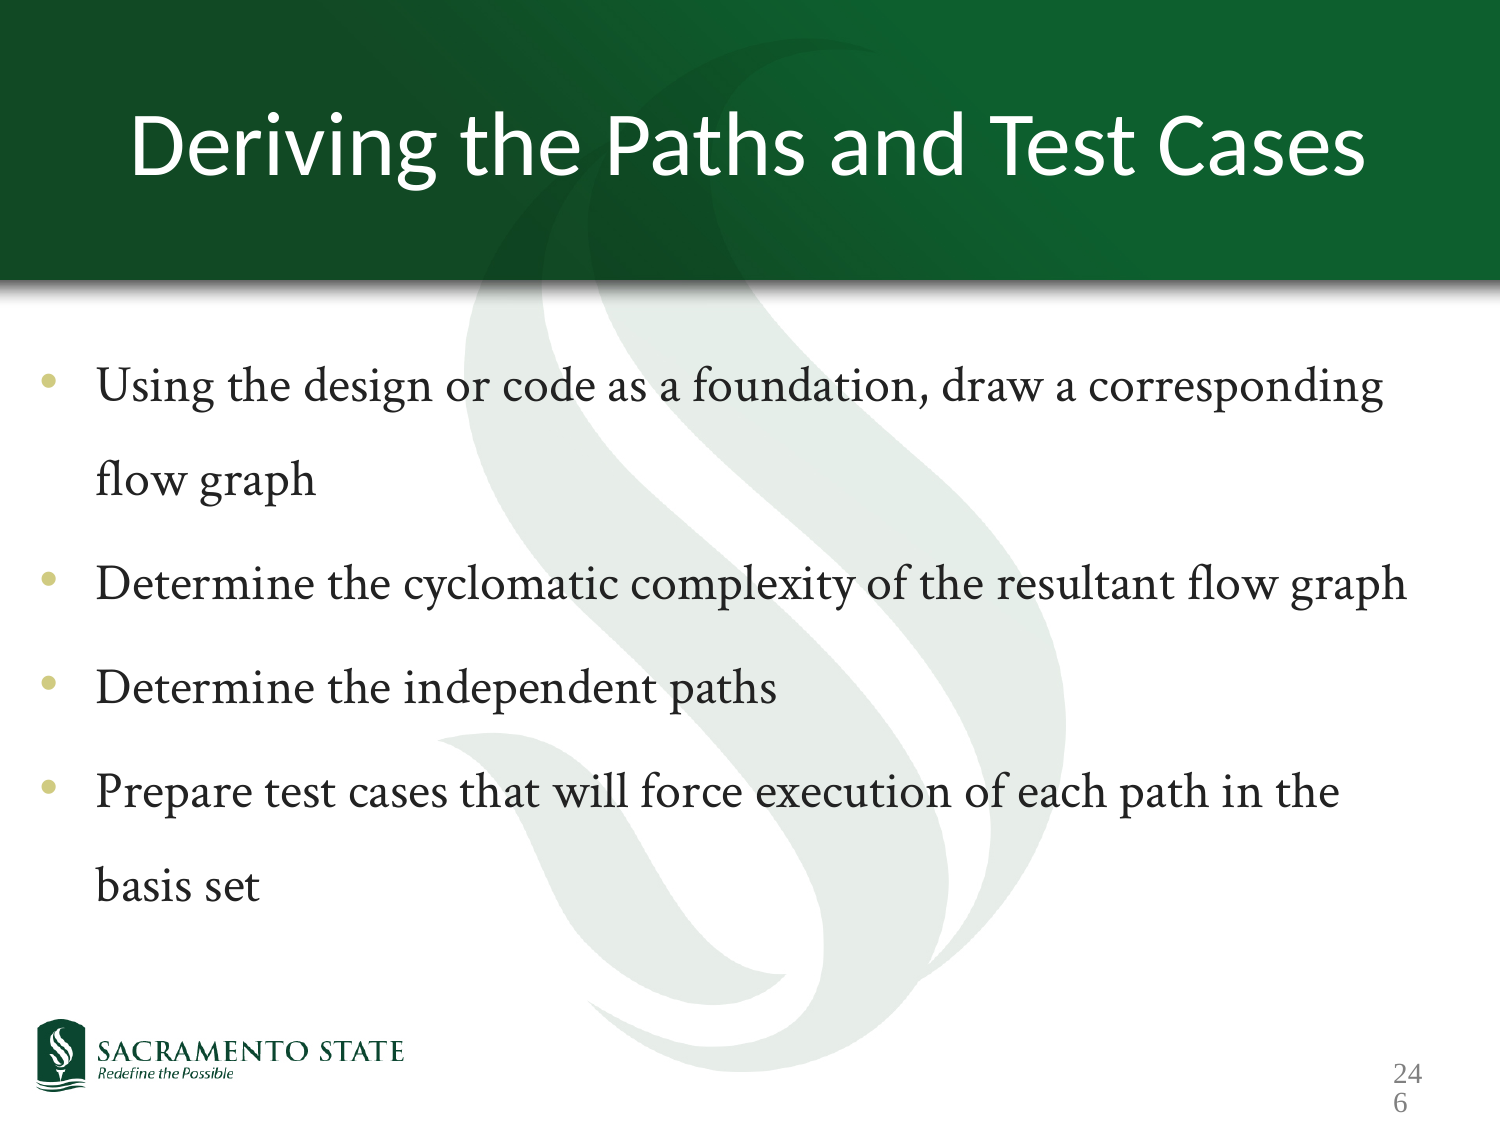

# Deriving the Paths and Test Cases
Using the design or code as a foundation, draw a corresponding flow graph
Determine the cyclomatic complexity of the resultant flow graph
Determine the independent paths
Prepare test cases that will force execution of each path in the basis set
246